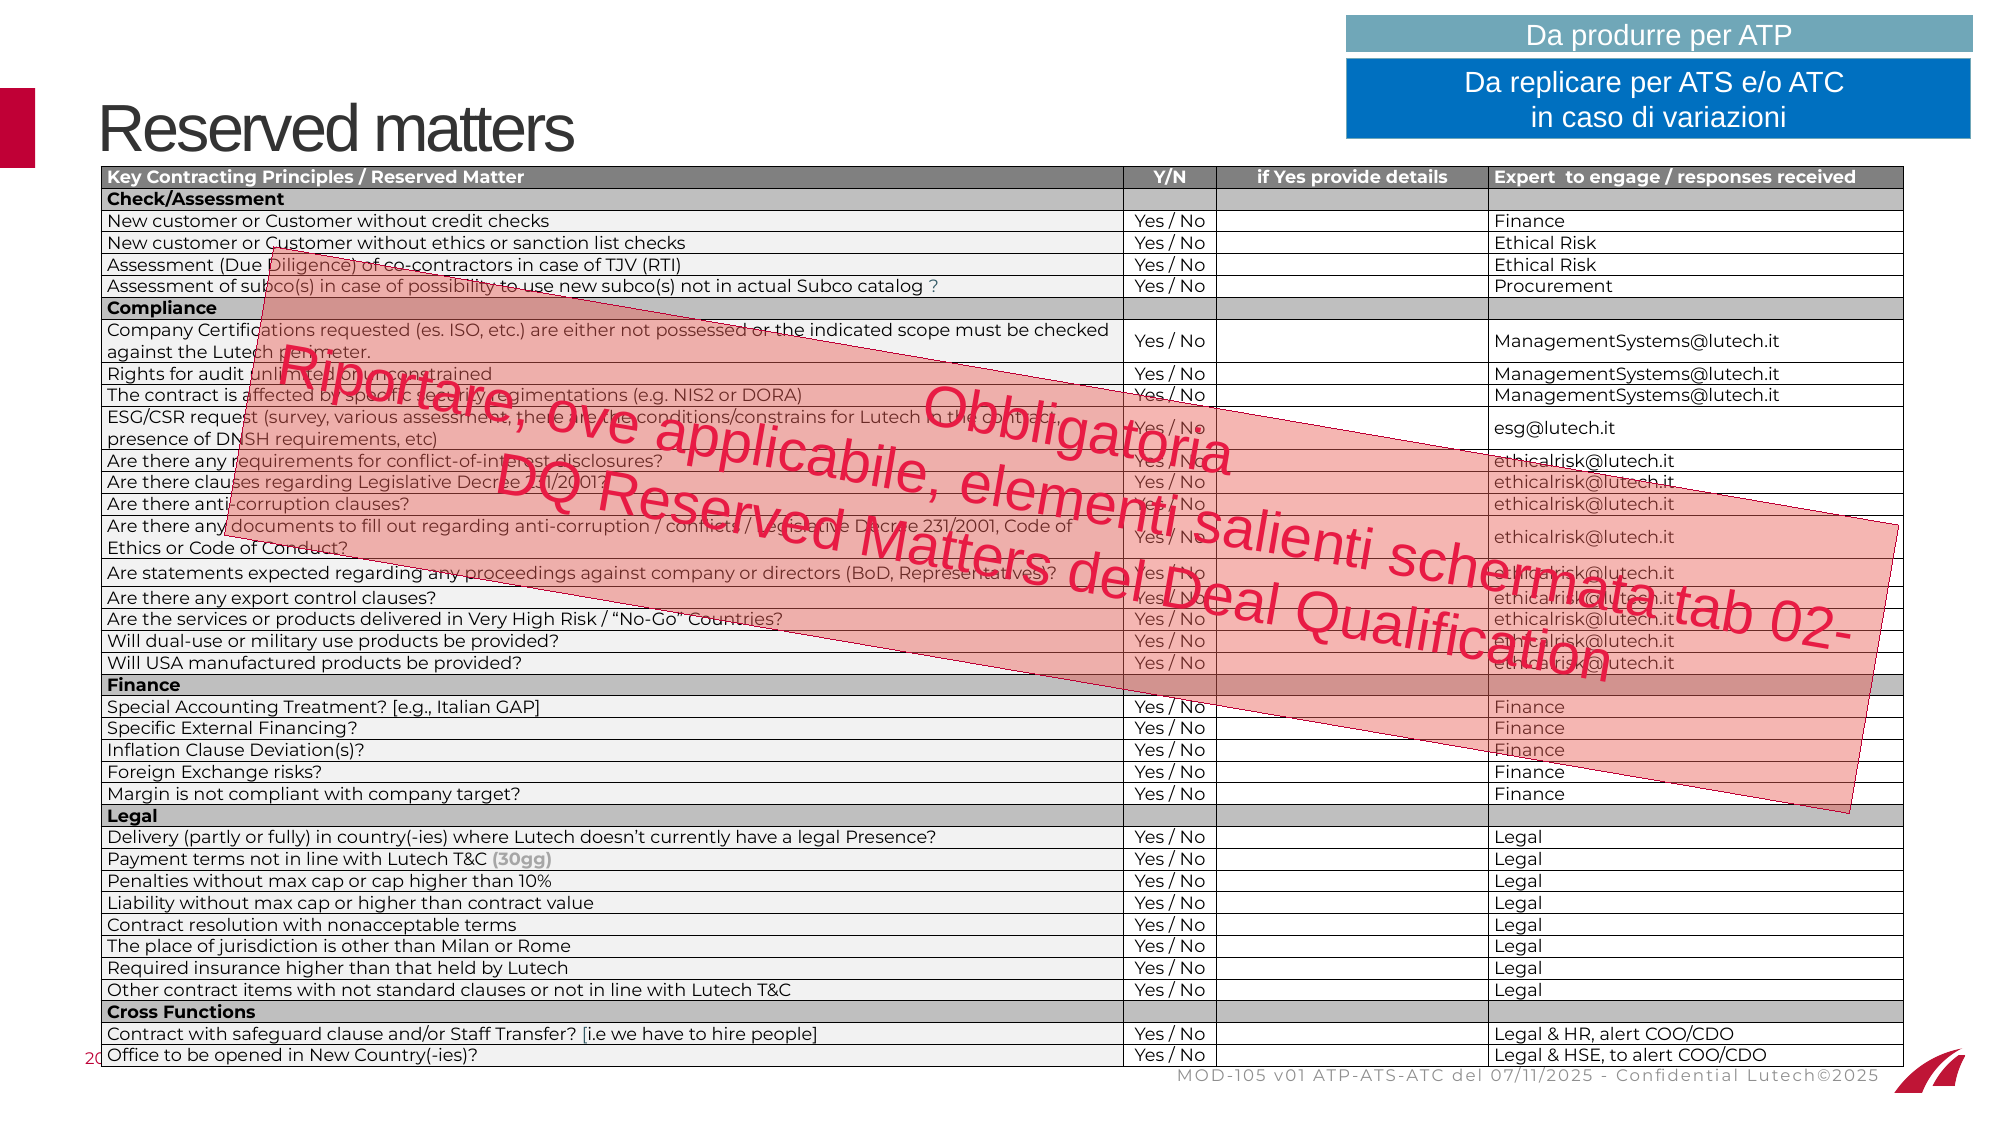

Da produrre per ATP
Da replicare per ATS e/o ATC
in caso di variazioni
# Reserved matters
| Key Contracting Principles / Reserved Matter | Y/N | if Yes provide details | Expert to engage / responses received |
| --- | --- | --- | --- |
| Check/Assessment |  |  |  |
| New customer or Customer without credit checks | Yes / No |  | Finance |
| New customer or Customer without ethics or sanction list checks | Yes / No |  | Ethical Risk |
| Assessment (Due Diligence) of co-contractors in case of TJV (RTI) | Yes / No |  | Ethical Risk |
| Assessment of subco(s) in case of possibility to use new subco(s) not in actual Subco catalog ? | Yes / No |  | Procurement |
| Compliance |  |  |  |
| Company Certifications requested (es. ISO, etc.) are either not possessed or the indicated scope must be checked against the Lutech perimeter. | Yes / No |  | ManagementSystems@lutech.it |
| Rights for audit unlimited or unconstrained | Yes / No |  | ManagementSystems@lutech.it |
| The contract is affected by specific security regimentations (e.g. NIS2 or DORA) | Yes / No |  | ManagementSystems@lutech.it |
| ESG/CSR request (survey, various assessment, there are the conditions/constrains for Lutech in the contract, presence of DNSH requirements, etc) | Yes / No |  | esg@lutech.it |
| Are there any requirements for conflict-of-interest disclosures? | Yes / No |  | ethicalrisk@lutech.it |
| Are there clauses regarding Legislative Decree 231/2001? | Yes / No |  | ethicalrisk@lutech.it |
| Are there anti-corruption clauses? | Yes / No |  | ethicalrisk@lutech.it |
| Are there any documents to fill out regarding anti-corruption / conflicts / Legislative Decree 231/2001, Code of Ethics or Code of Conduct? | Yes / No |  | ethicalrisk@lutech.it |
| Are statements expected regarding any proceedings against company or directors (BoD, Representatives)? | Yes / No |  | ethicalrisk@lutech.it |
| Are there any export control clauses? | Yes / No |  | ethicalrisk@lutech.it |
| Are the services or products delivered in Very High Risk / “No-Go” Countries? | Yes / No |  | ethicalrisk@lutech.it |
| Will dual-use or military use products be provided? | Yes / No |  | ethicalrisk@lutech.it |
| Will USA manufactured products be provided? | Yes / No |  | ethicalrisk@lutech.it |
| Finance |  |  |  |
| Special Accounting Treatment? [e.g., Italian GAP] | Yes / No |  | Finance |
| Specific External Financing? | Yes / No |  | Finance |
| Inflation Clause Deviation(s)? | Yes / No |  | Finance |
| Foreign Exchange risks? | Yes / No |  | Finance |
| Margin is not compliant with company target? | Yes / No |  | Finance |
| Legal |  |  |  |
| Delivery (partly or fully) in country(-ies) where Lutech doesn’t currently have a legal Presence? | Yes / No |  | Legal |
| Payment terms not in line with Lutech T&C (30gg) | Yes / No |  | Legal |
| Penalties without max cap or cap higher than 10% | Yes / No |  | Legal |
| Liability without max cap or higher than contract value | Yes / No |  | Legal |
| Contract resolution with nonacceptable terms | Yes / No |  | Legal |
| The place of jurisdiction is other than Milan or Rome | Yes / No |  | Legal |
| Required insurance higher than that held by Lutech | Yes / No |  | Legal |
| Other contract items with not standard clauses or not in line with Lutech T&C | Yes / No |  | Legal |
| Cross Functions |  |  |  |
| Contract with safeguard clause and/or Staff Transfer? [i.e we have to hire people] | Yes / No |  | Legal & HR, alert COO/CDO |
| Office to be opened in New Country(-ies)? | Yes / No |  | Legal & HSE, to alert COO/CDO |
Obbligatoria
Riportare, ove applicabile, elementi salienti schermata tab 02-DQ Reserved Matters del Deal Qualification